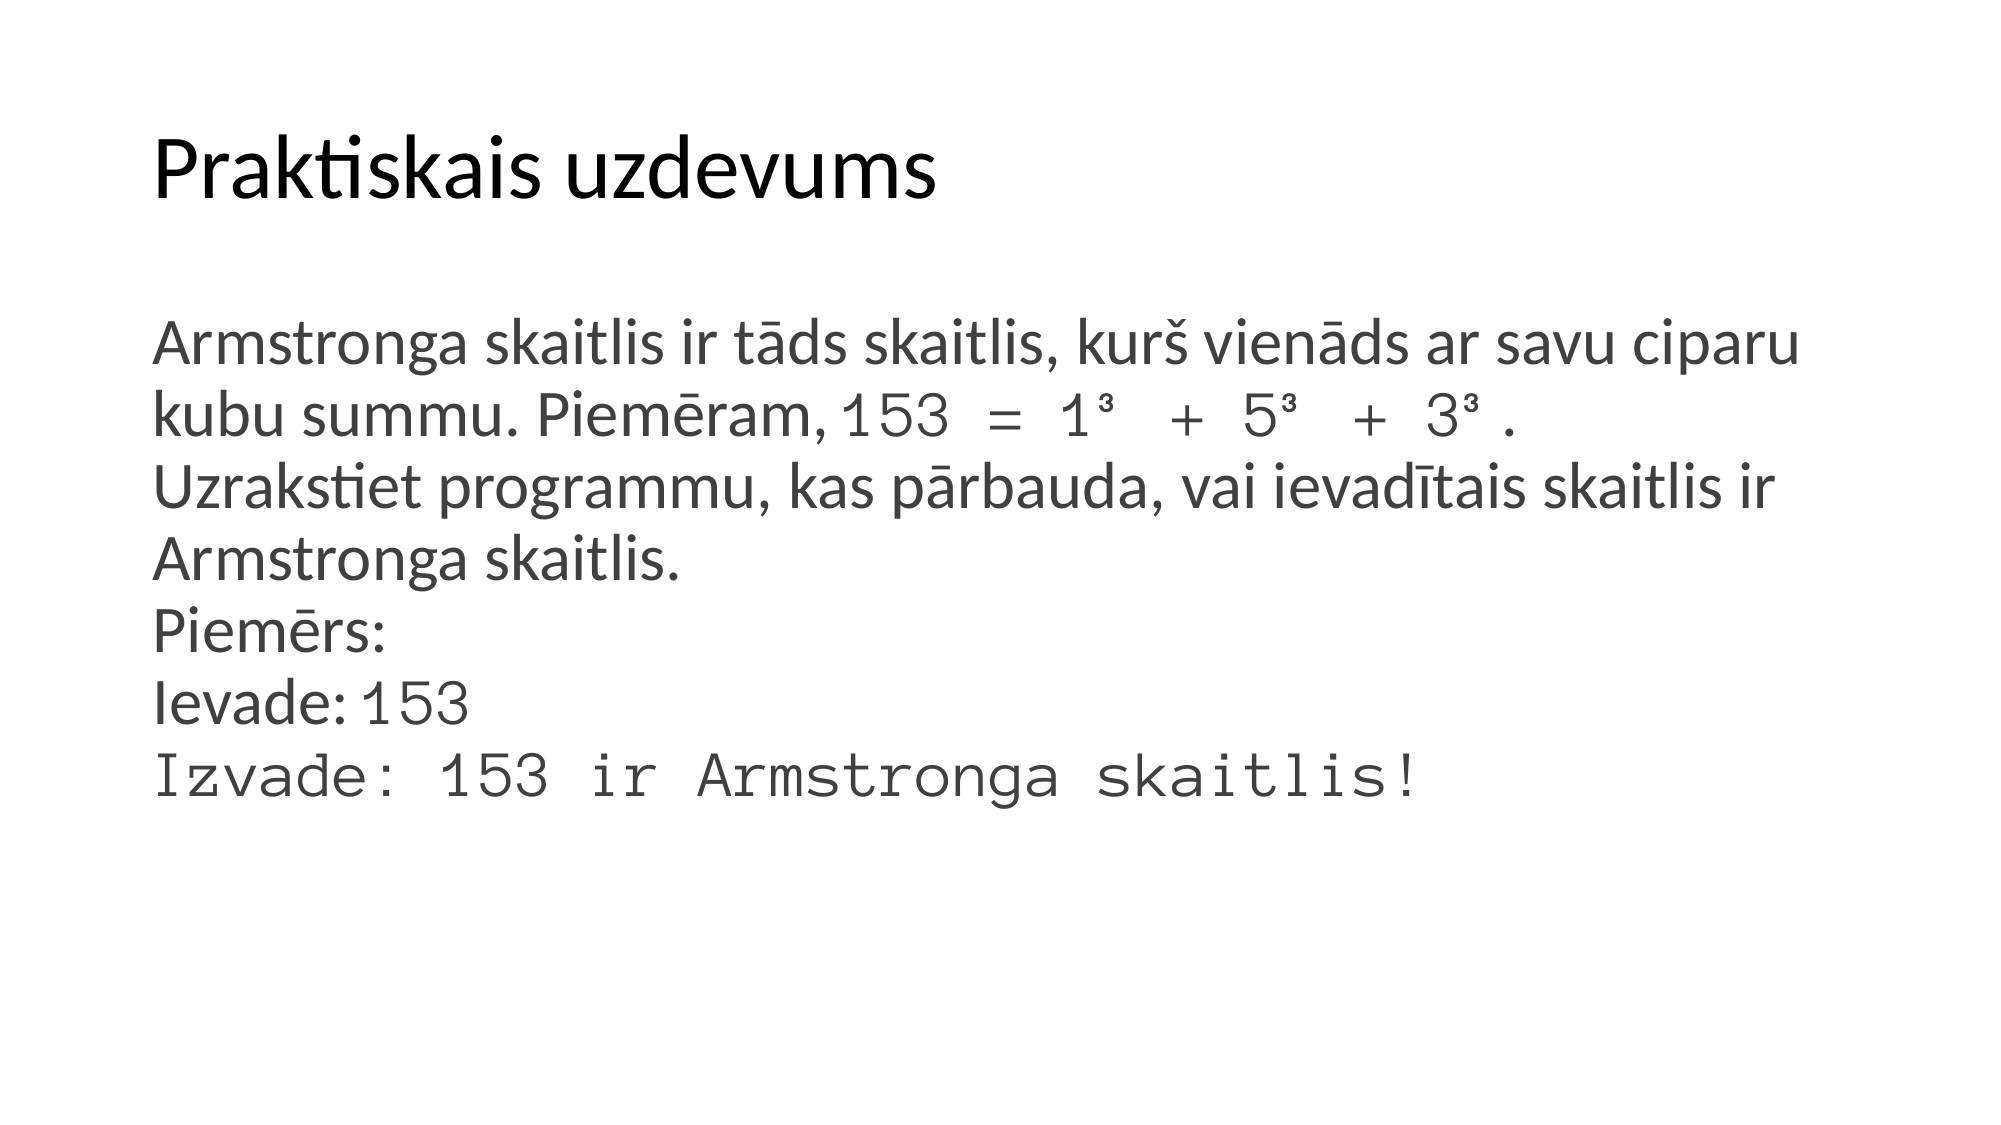

# Praktiskais uzdevums
Armstronga skaitlis ir tāds skaitlis, kurš vienāds ar savu ciparu kubu summu. Piemēram, 153 = 1³ + 5³ + 3³.
Uzrakstiet programmu, kas pārbauda, vai ievadītais skaitlis ir Armstronga skaitlis.
Piemērs:
Ievade: 153
Izvade: 153 ir Armstronga skaitlis!